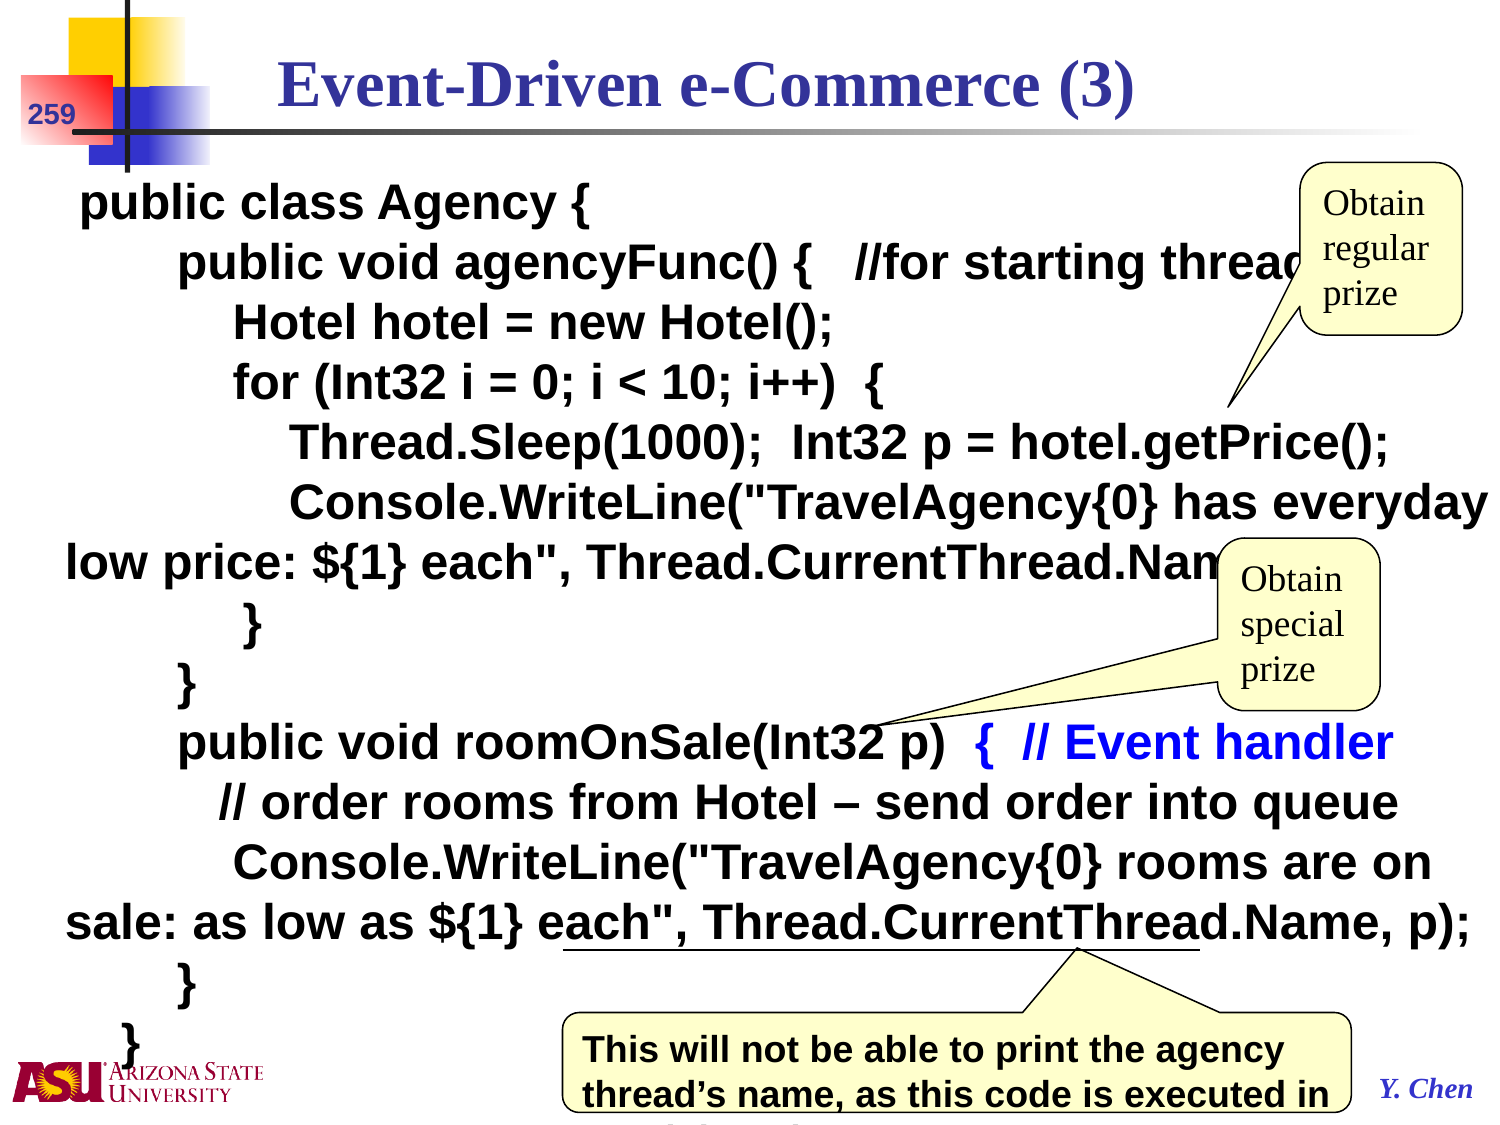

# Event-Driven e-Commerce (3)
259
 public class Agency {
        public void agencyFunc() {   //for starting thread
            Hotel hotel = new Hotel();
            for (Int32 i = 0; i < 10; i++)  {
                Thread.Sleep(1000);  Int32 p = hotel.getPrice();
                Console.WriteLine("TravelAgency{0} has everyday low price: ${1} each", Thread.CurrentThread.Name, p);
	  }
        }
        public void roomOnSale(Int32 p)  {  // Event handler
           // order rooms from Hotel – send order into queue
            Console.WriteLine("TravelAgency{0} rooms are on sale: as low as ${1} each", Thread.CurrentThread.Name, p);
        }
    }
Obtain regular prize
Obtain special prize
This will not be able to print the agency thread’s name, as this code is executed in Hotel thread.